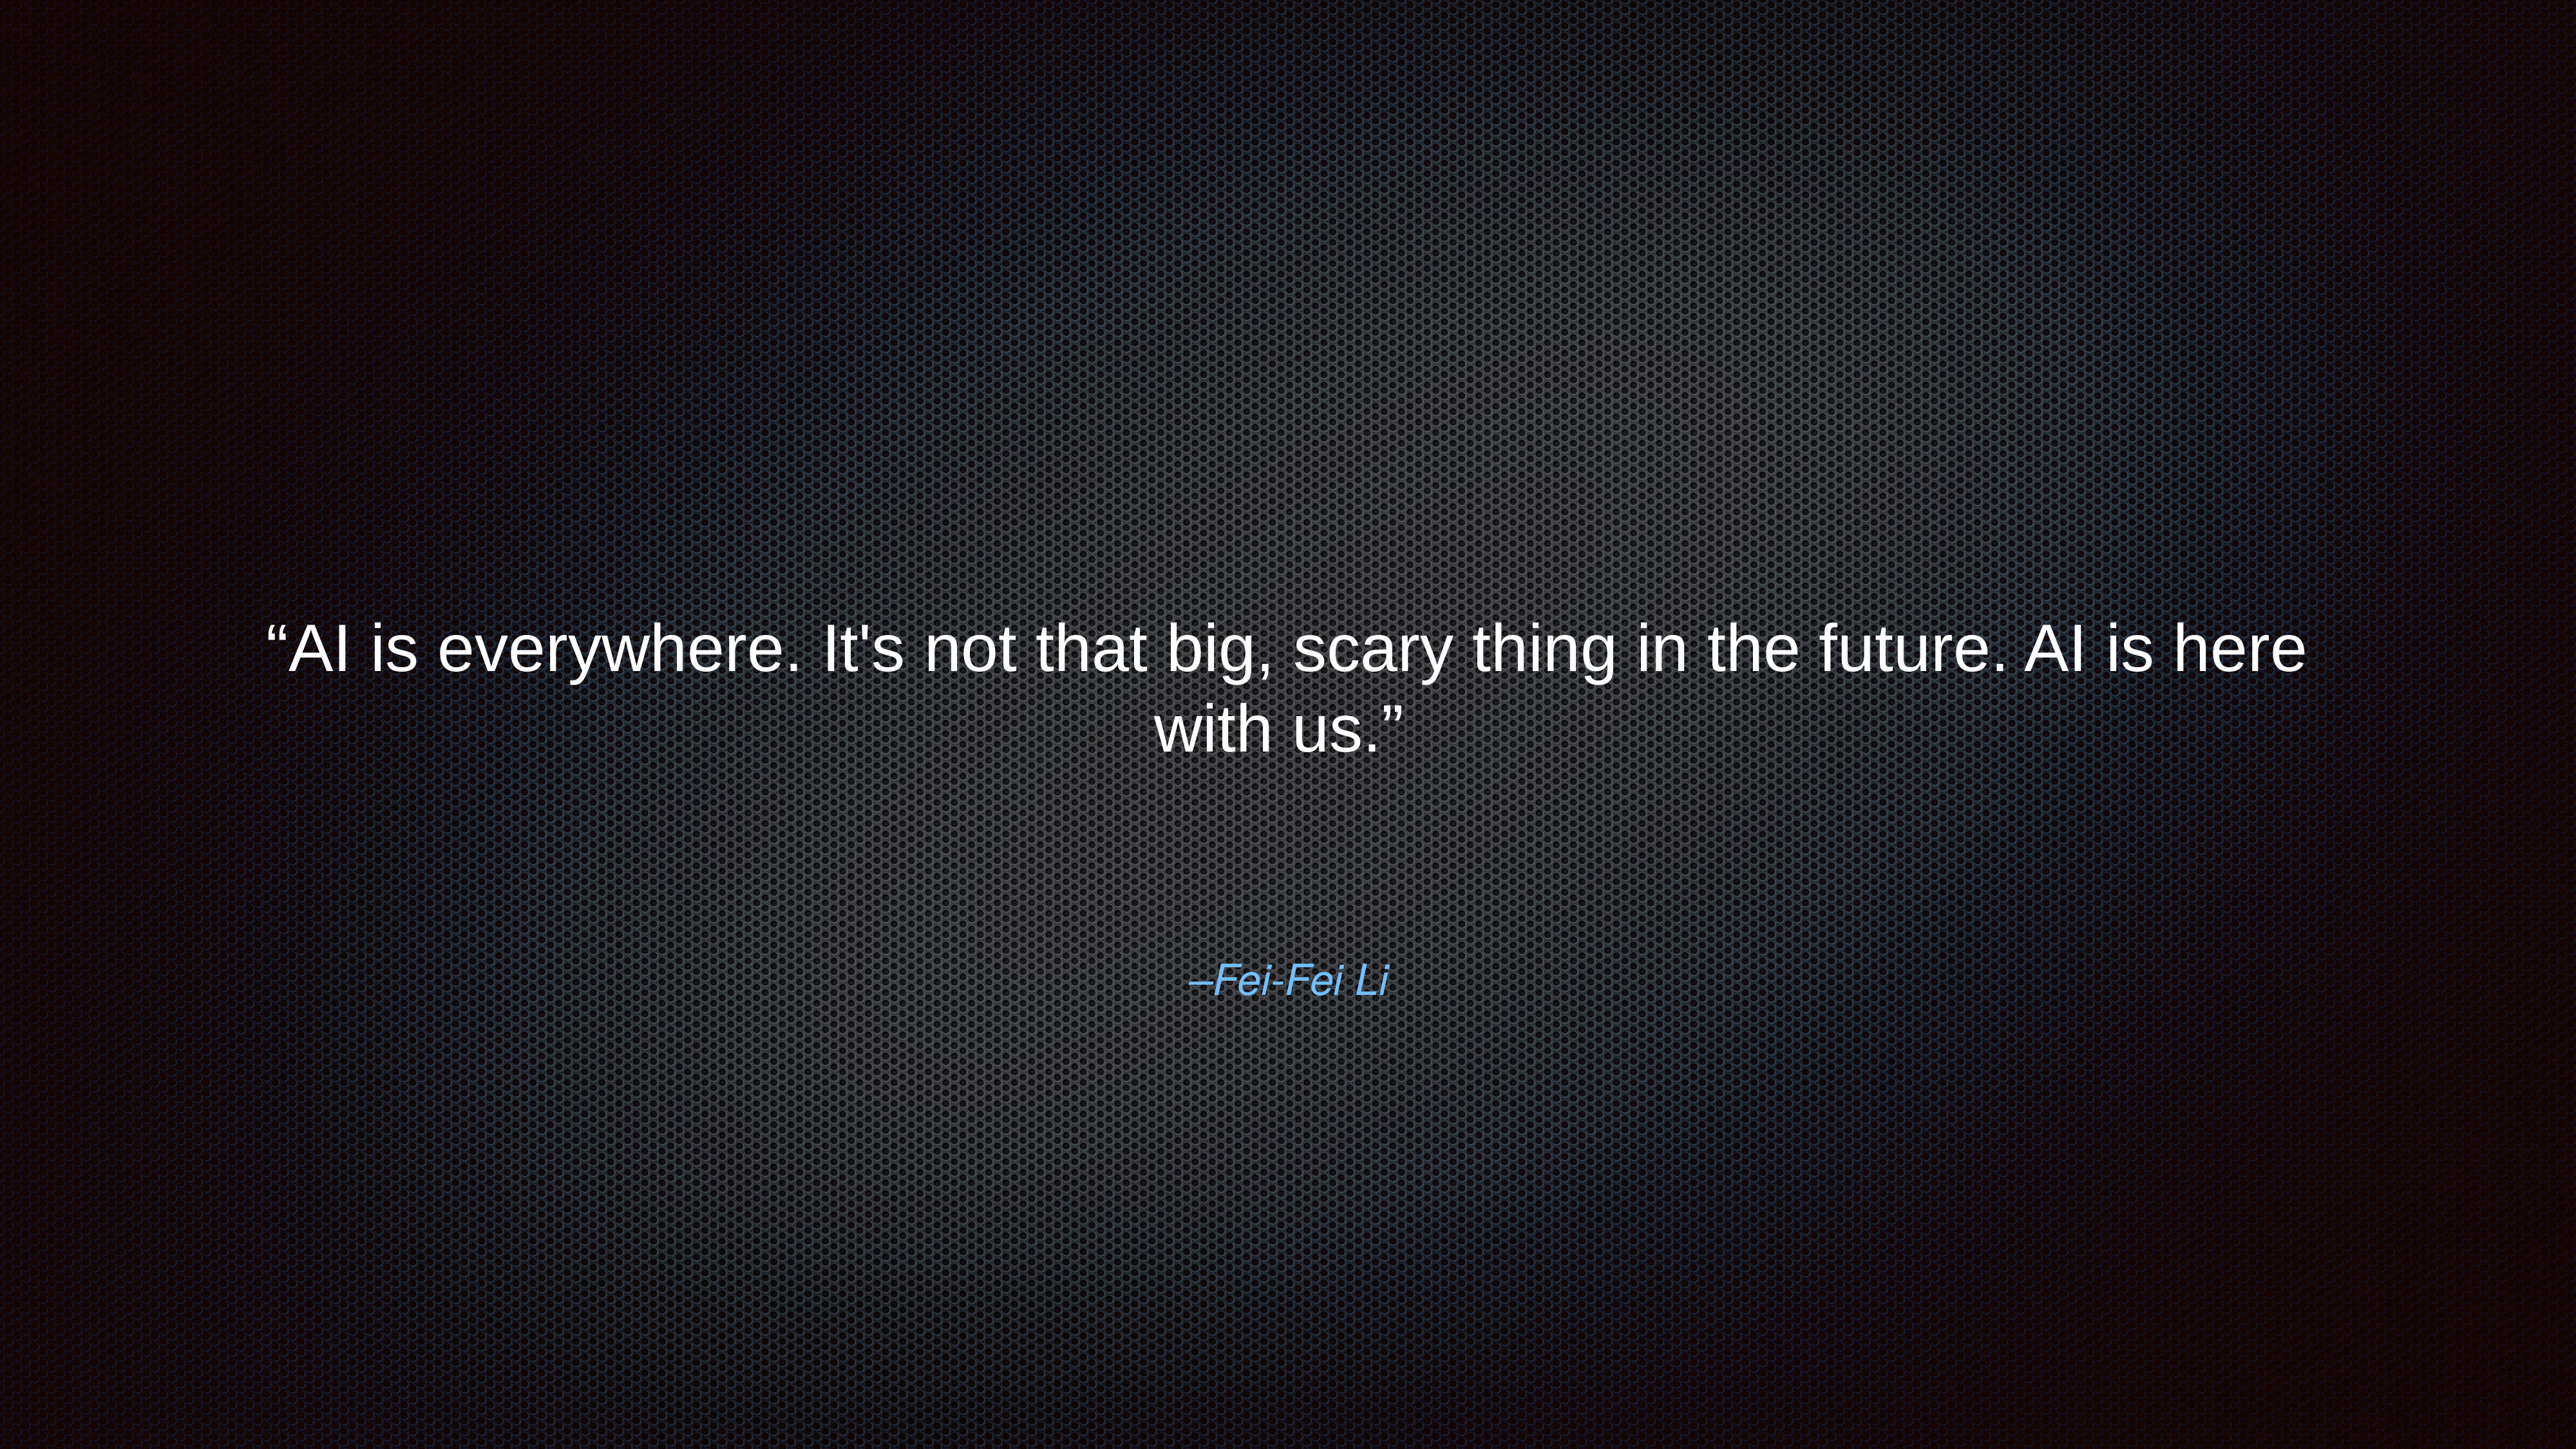

“AI is everywhere. It's not that big, scary thing in the future. AI is here with us.”
–Fei-Fei Li